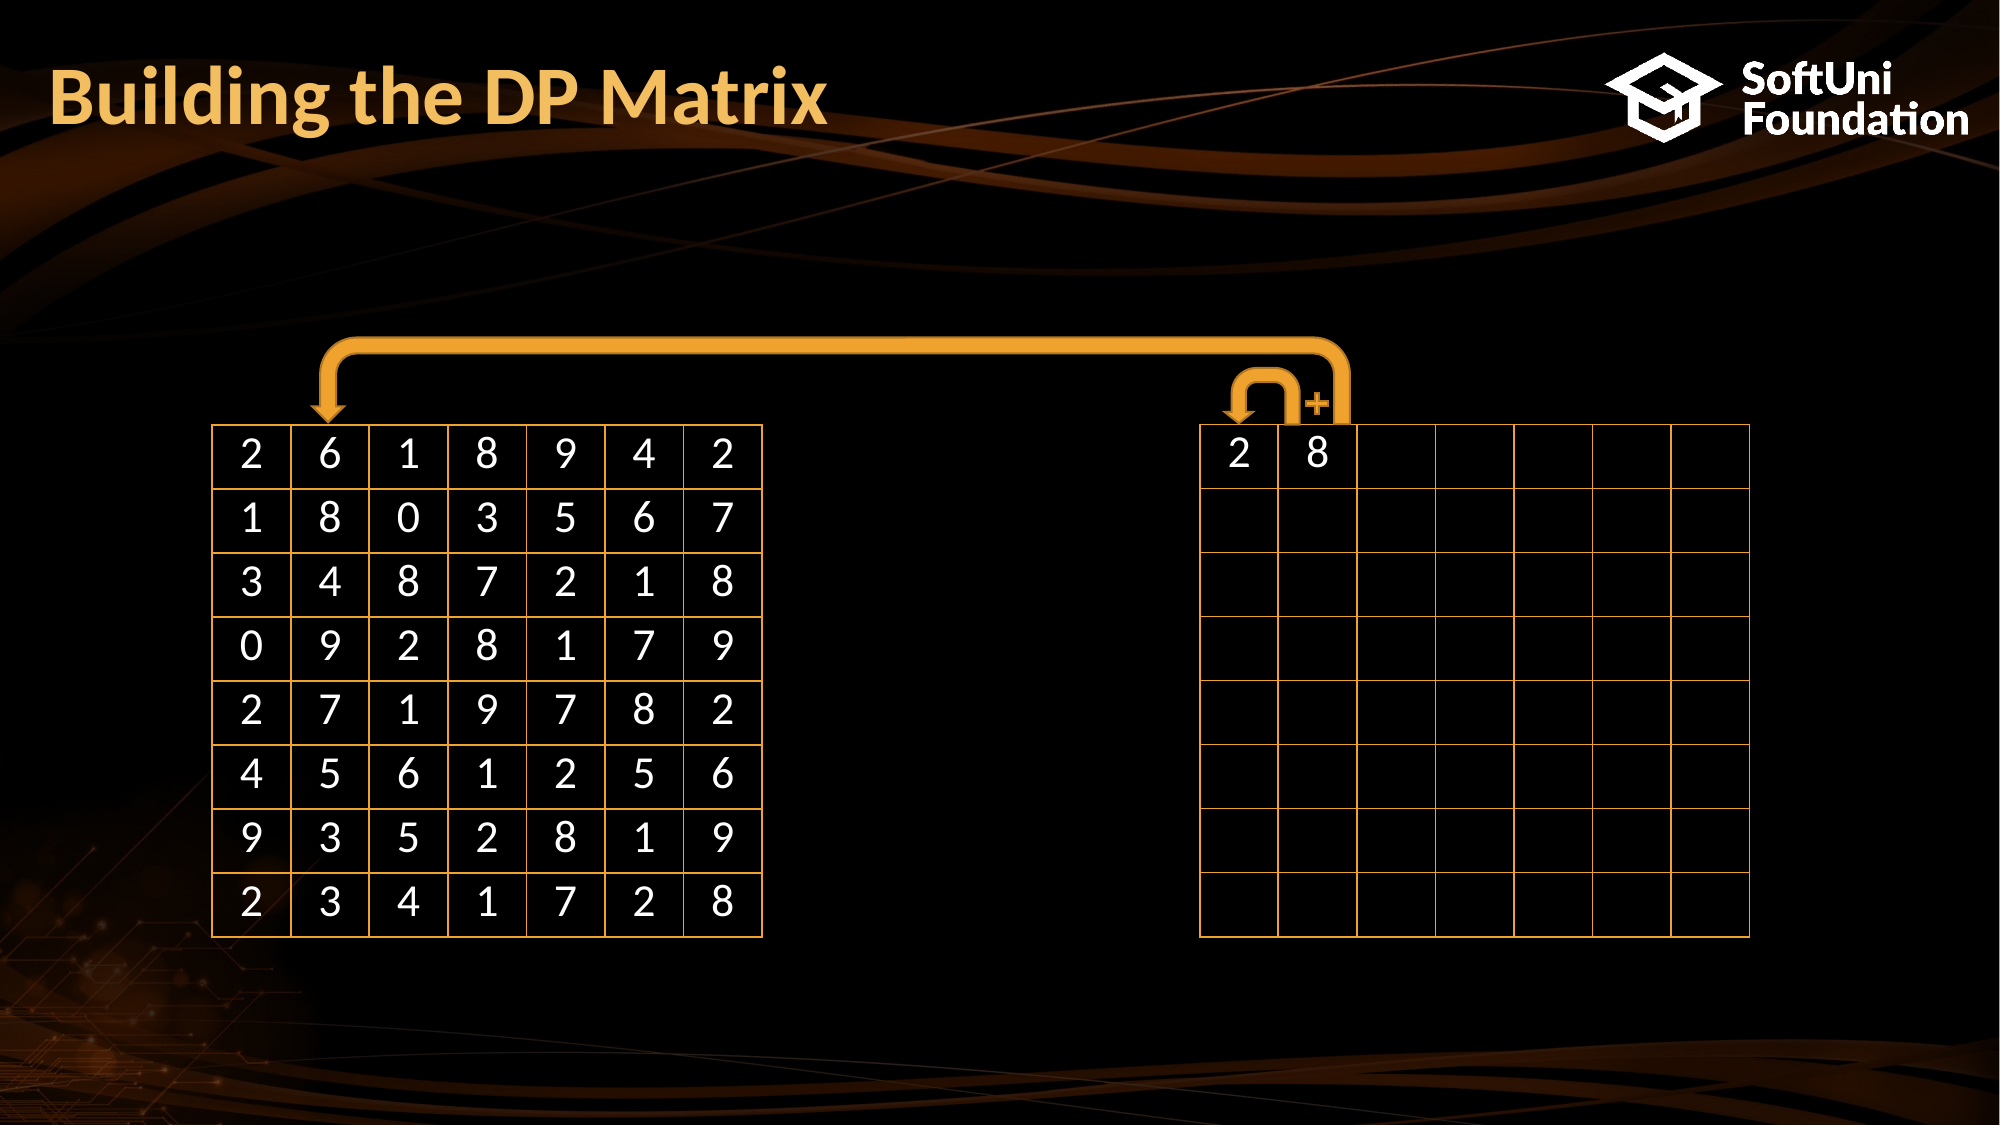

# Building the DP Matrix

| 2 | 8 |  |  |  |  |  |
| --- | --- | --- | --- | --- | --- | --- |
|  |  |  |  |  |  |  |
|  |  |  |  |  |  |  |
|  |  |  |  |  |  |  |
|  |  |  |  |  |  |  |
|  |  |  |  |  |  |  |
|  |  |  |  |  |  |  |
|  |  |  |  |  |  |  |
| 2 | 6 | 1 | 8 | 9 | 4 | 2 |
| --- | --- | --- | --- | --- | --- | --- |
| 1 | 8 | 0 | 3 | 5 | 6 | 7 |
| 3 | 4 | 8 | 7 | 2 | 1 | 8 |
| 0 | 9 | 2 | 8 | 1 | 7 | 9 |
| 2 | 7 | 1 | 9 | 7 | 8 | 2 |
| 4 | 5 | 6 | 1 | 2 | 5 | 6 |
| 9 | 3 | 5 | 2 | 8 | 1 | 9 |
| 2 | 3 | 4 | 1 | 7 | 2 | 8 |